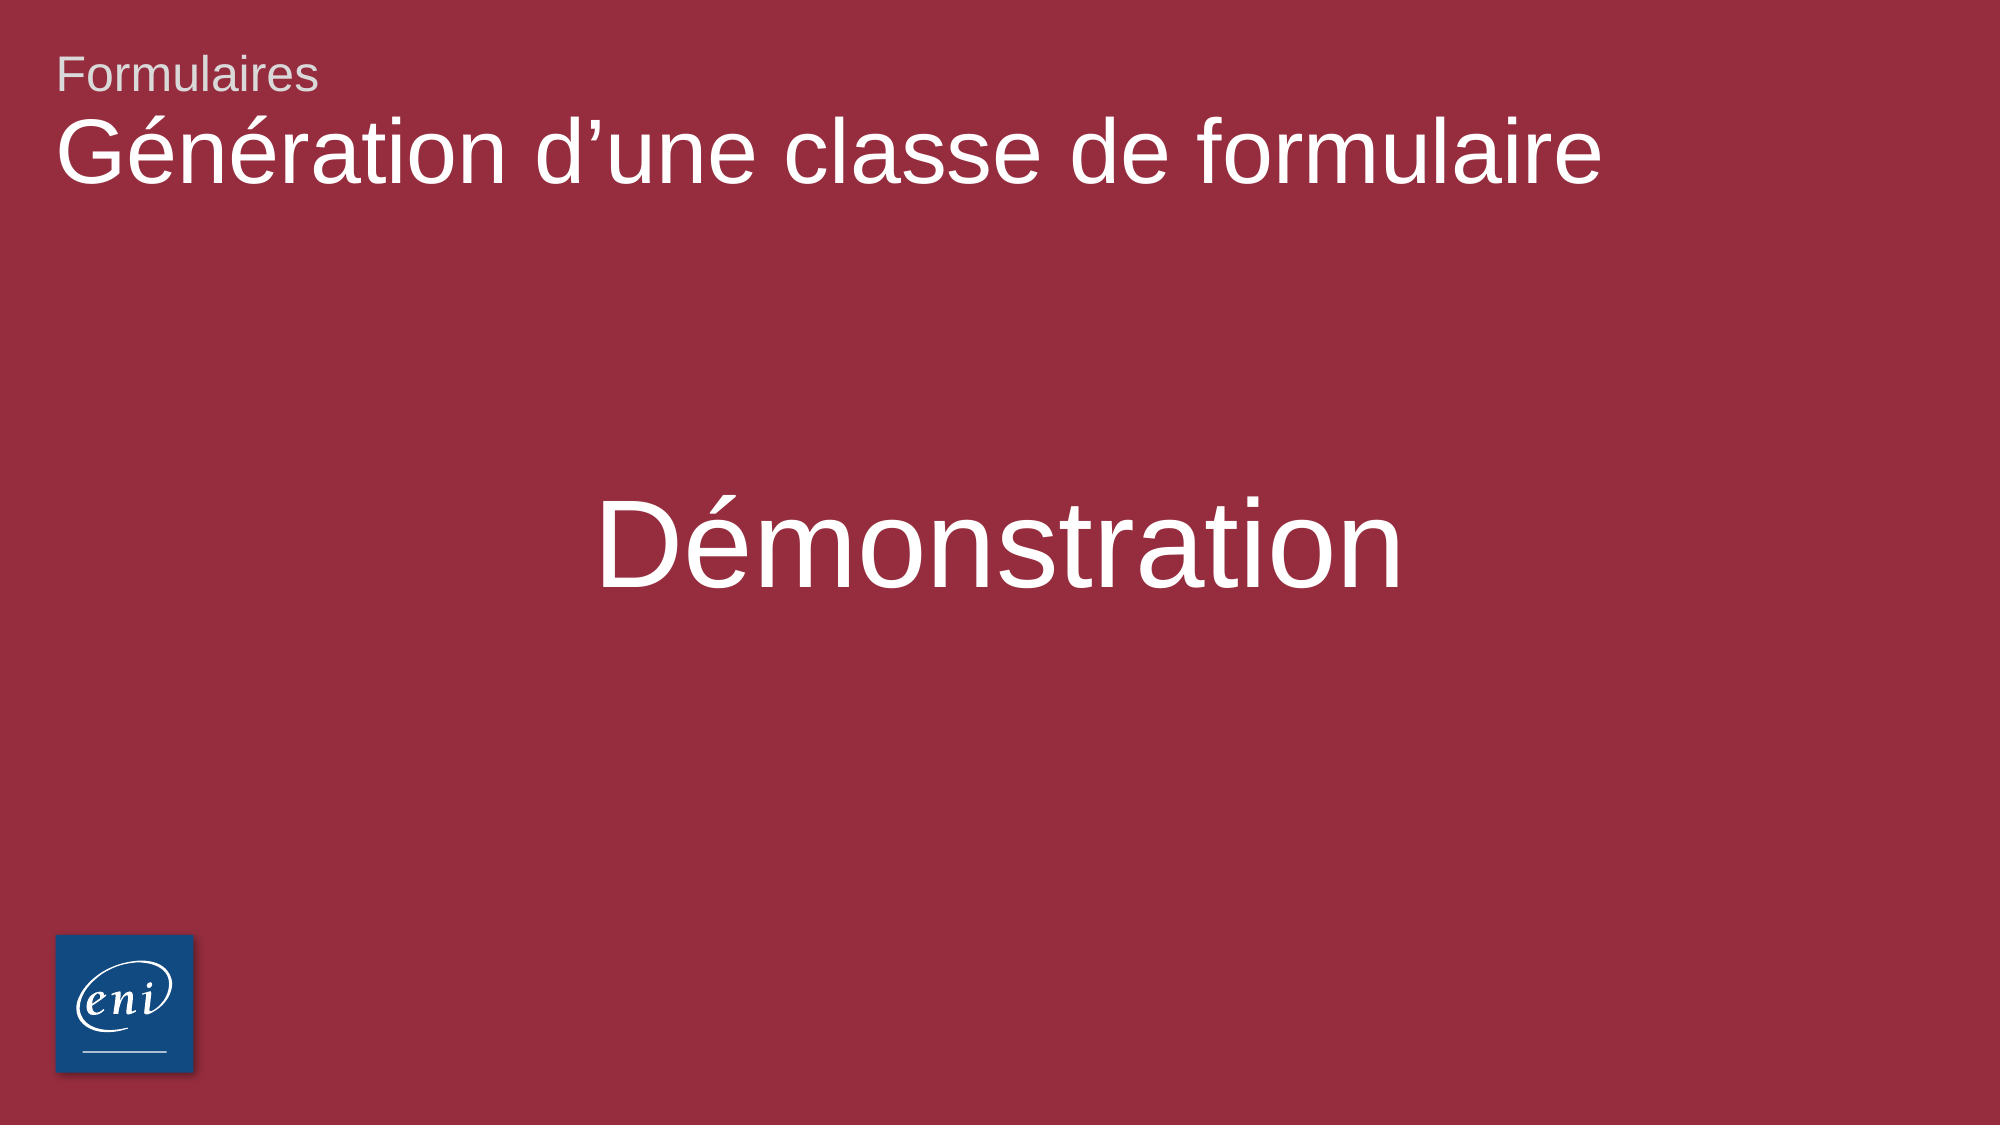

Formulaires
# Génération d’une classe de formulaire